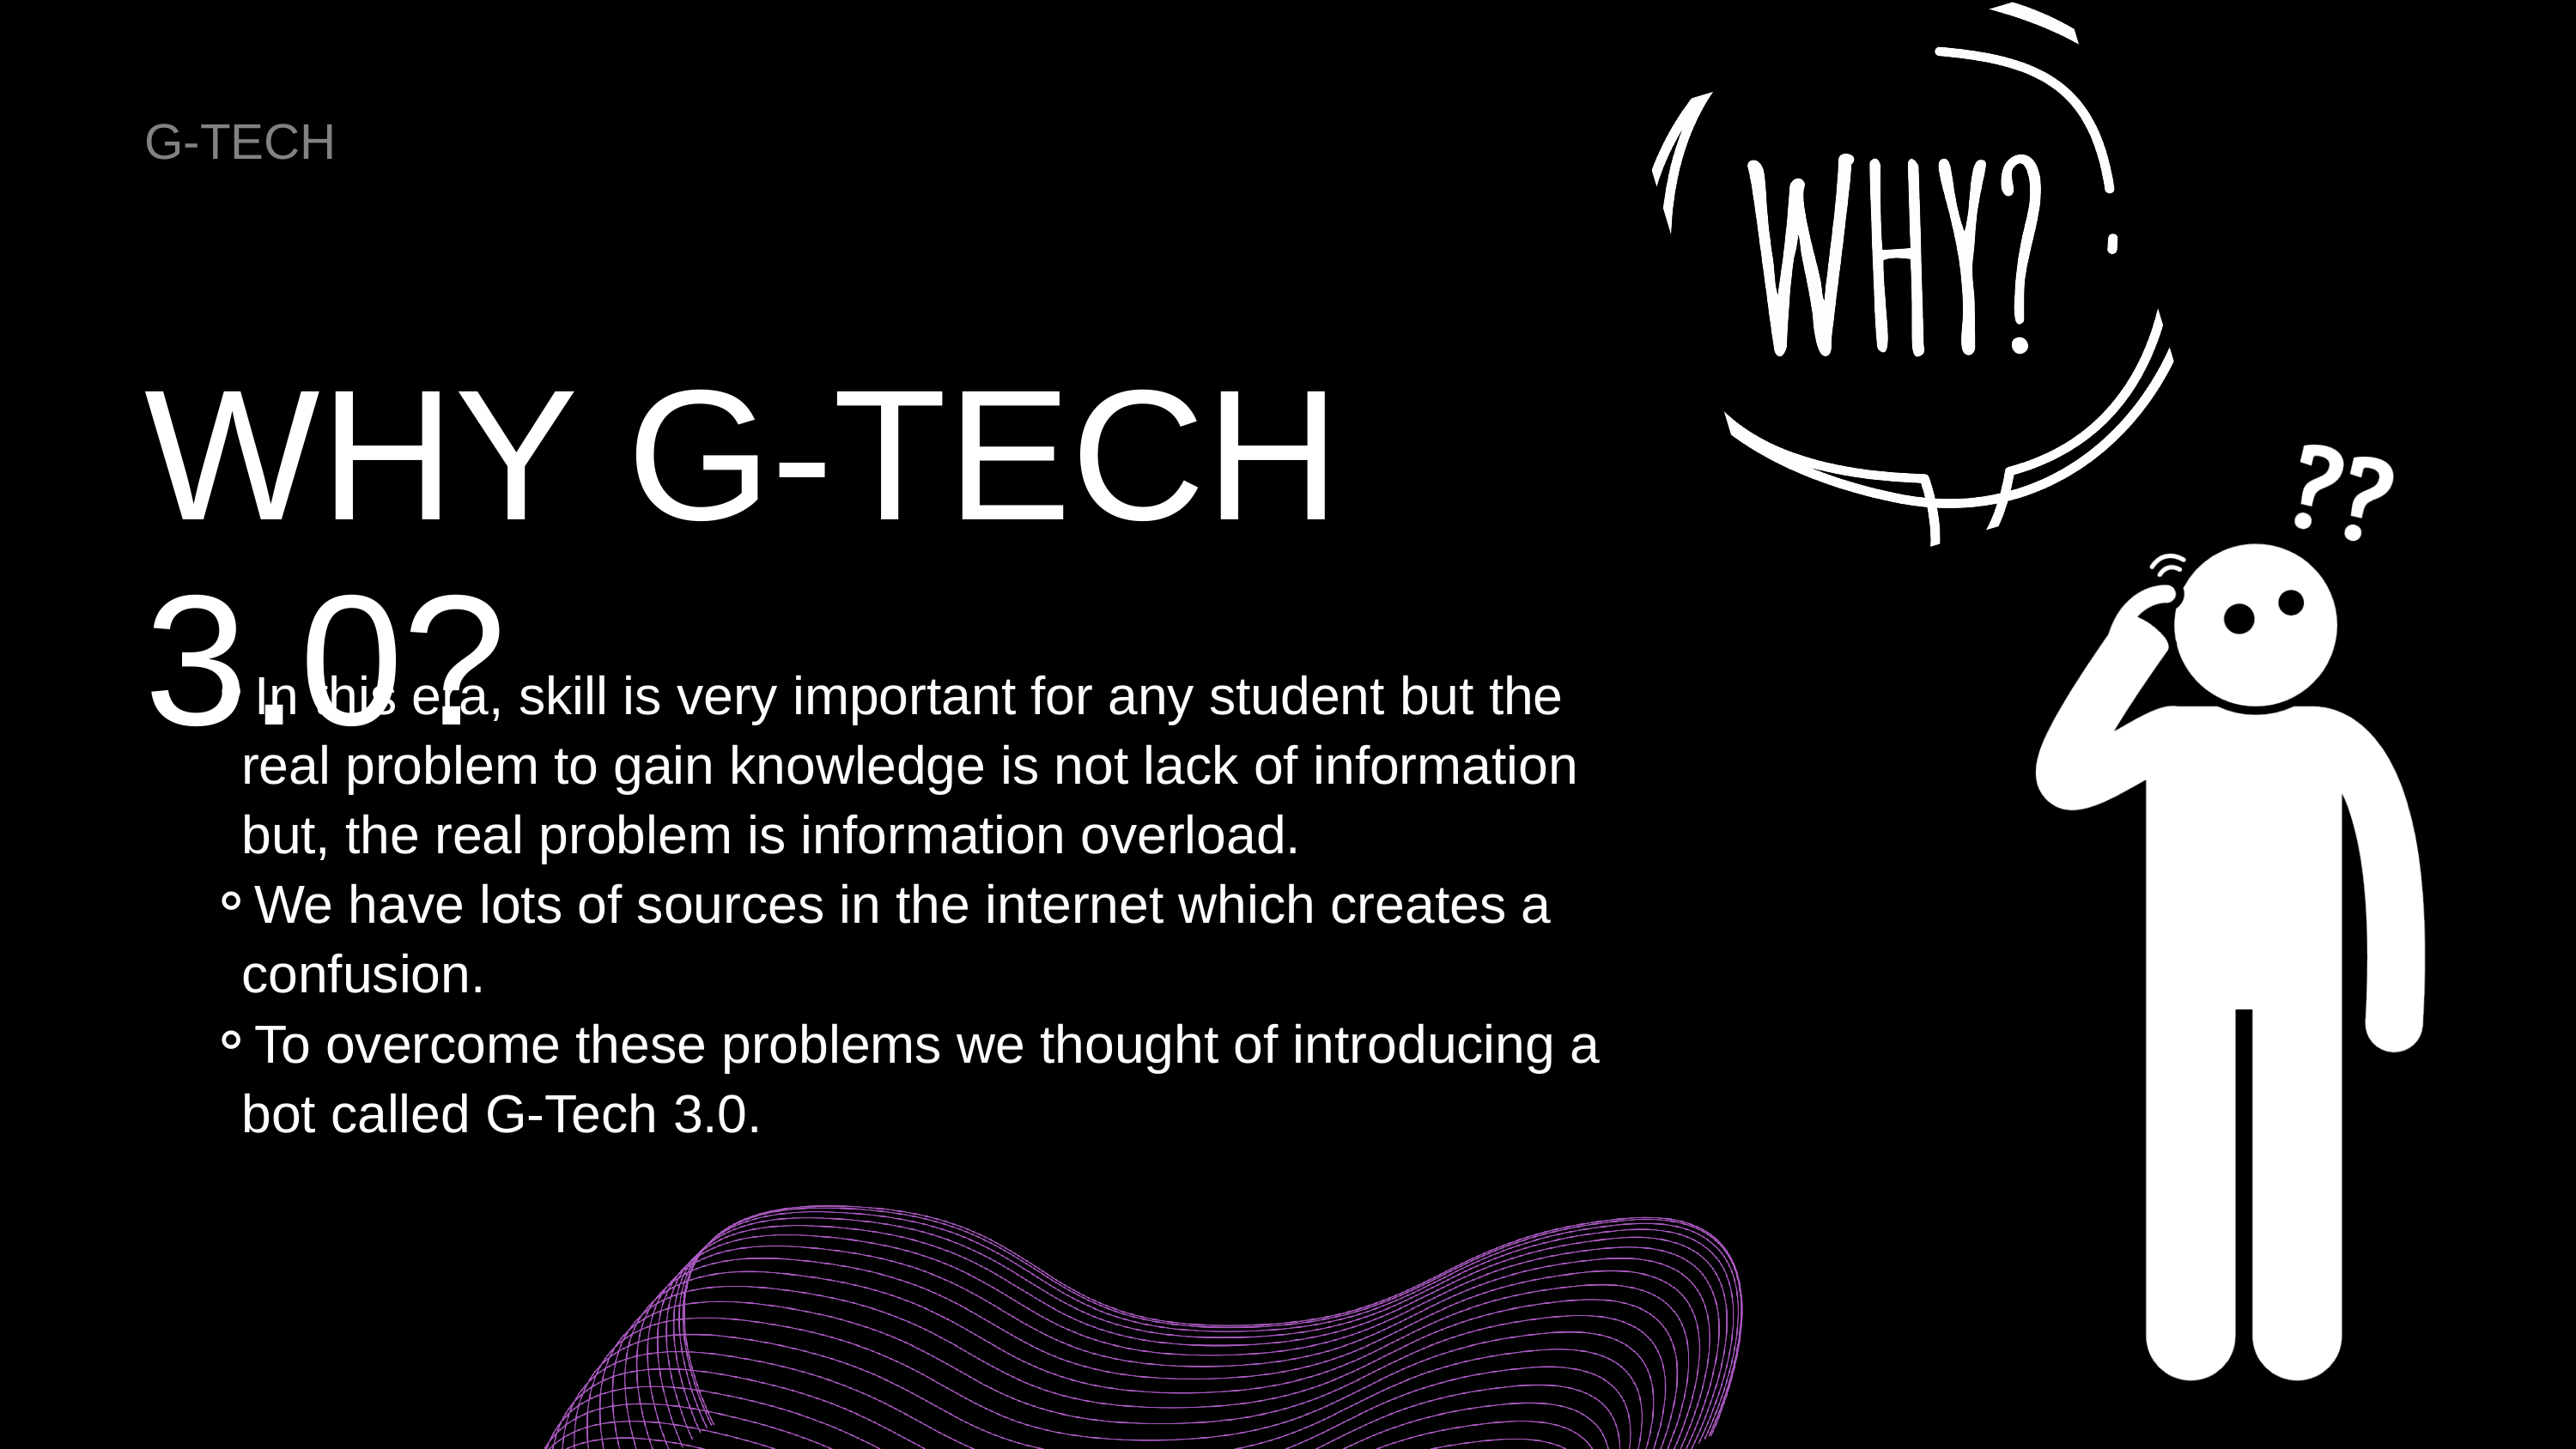

G-TECH
WHY G-TECH 3.0?

In this era, skill is very important for any student but the real problem to gain knowledge is not lack of information but, the real problem is information overload.
We have lots of sources in the internet which creates a confusion.
To overcome these problems we thought of introducing a bot called G-Tech 3.0.